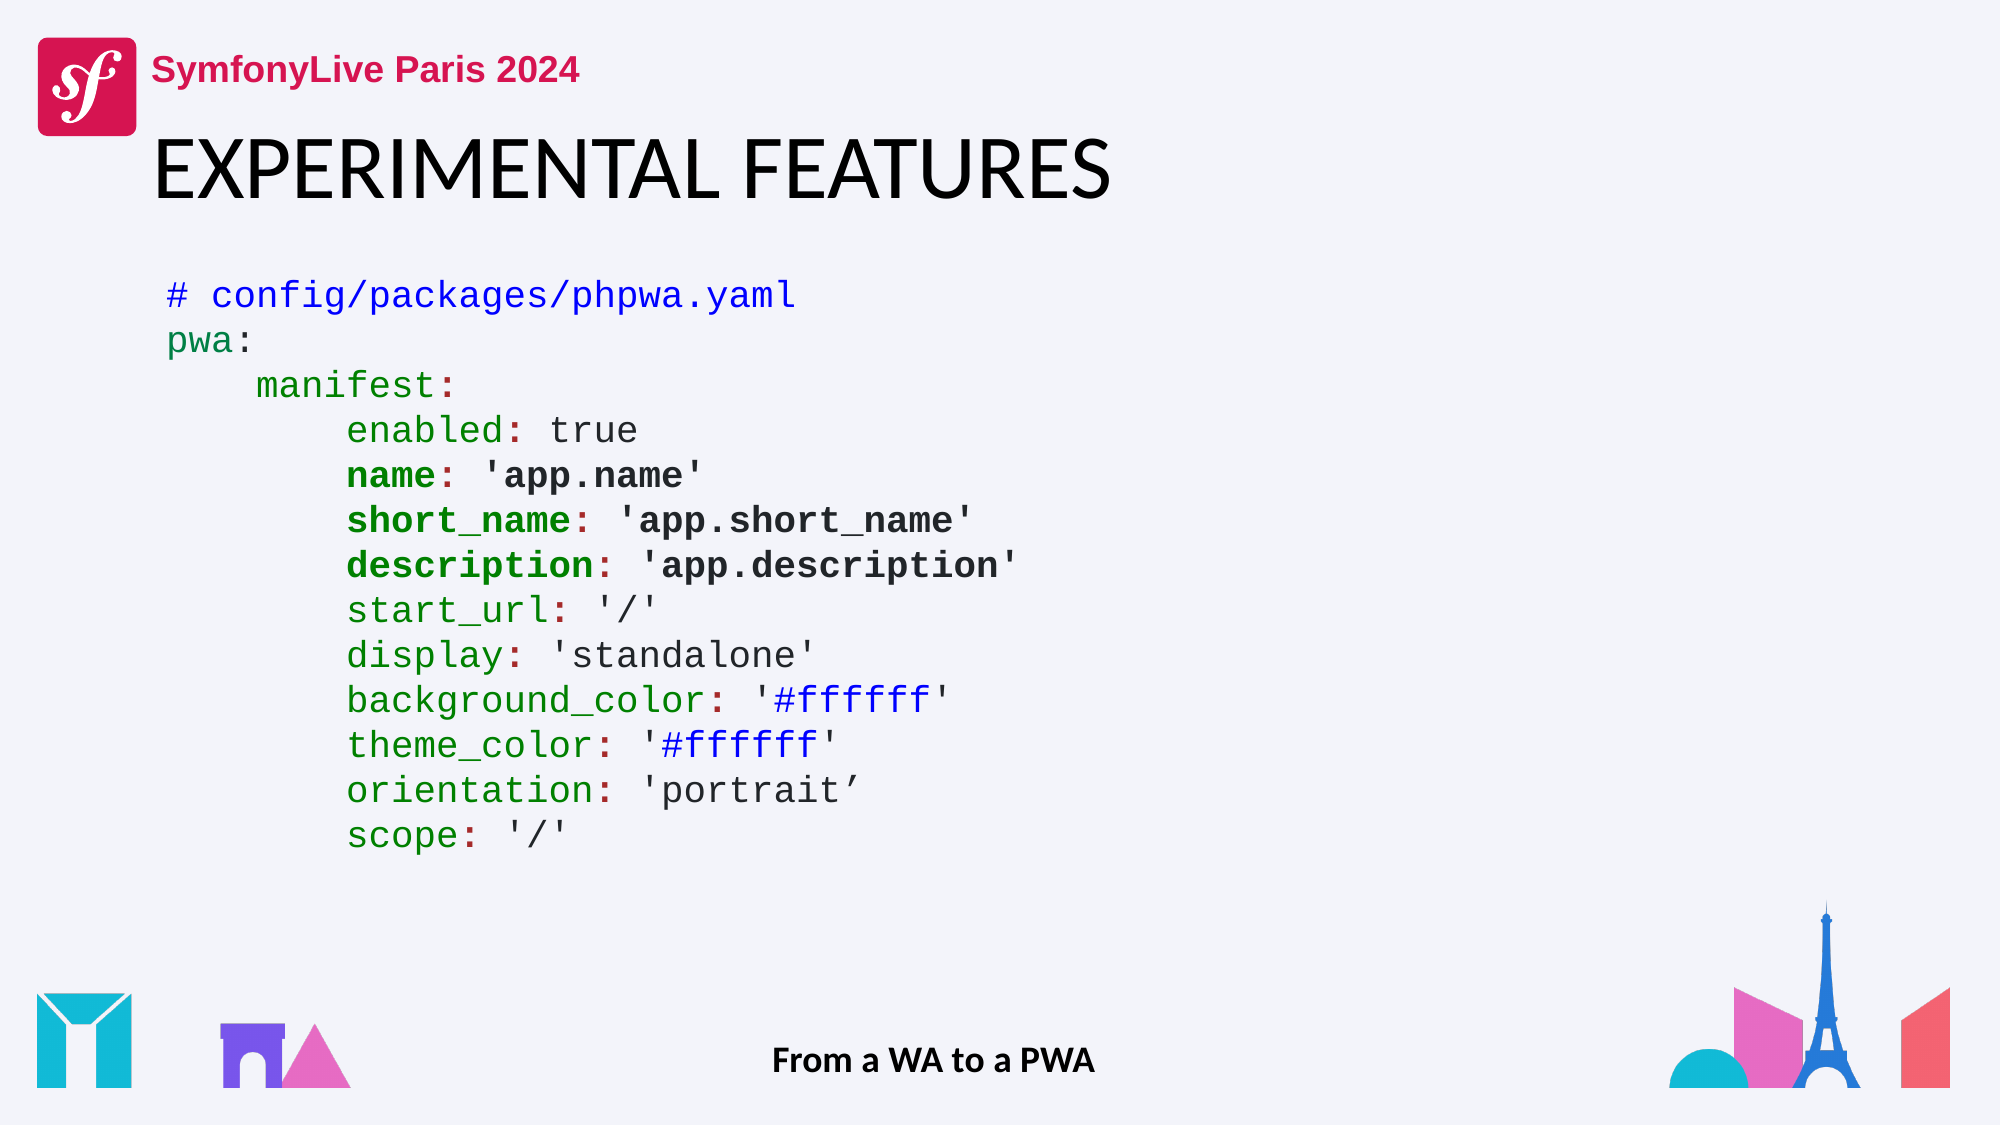

# EXPERIMENTAL FEATURES
# config/packages/phpwa.yaml
pwa:
    manifest:
        enabled: true
        name: 'app.name'
        short_name: 'app.short_name'
        description: 'app.description'
        start_url: '/'
        display: 'standalone'
        background_color: '#ffffff'
        theme_color: '#ffffff'
        orientation: 'portrait’
        scope: '/'